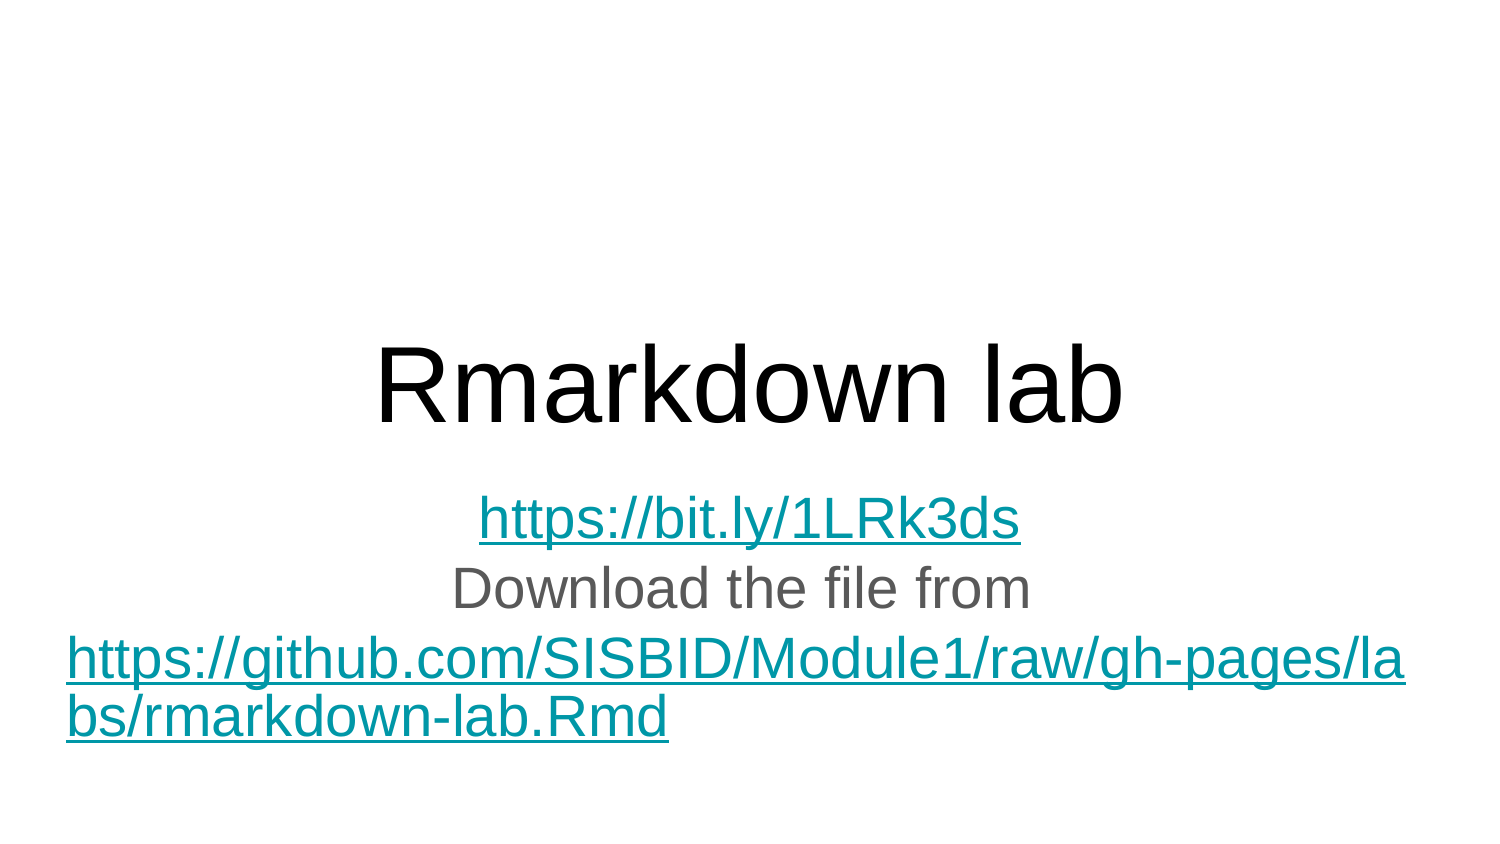

# Rmarkdown lab
https://bit.ly/1LRk3ds
Download the file from https://github.com/SISBID/Module1/raw/gh-pages/labs/rmarkdown-lab.Rmd